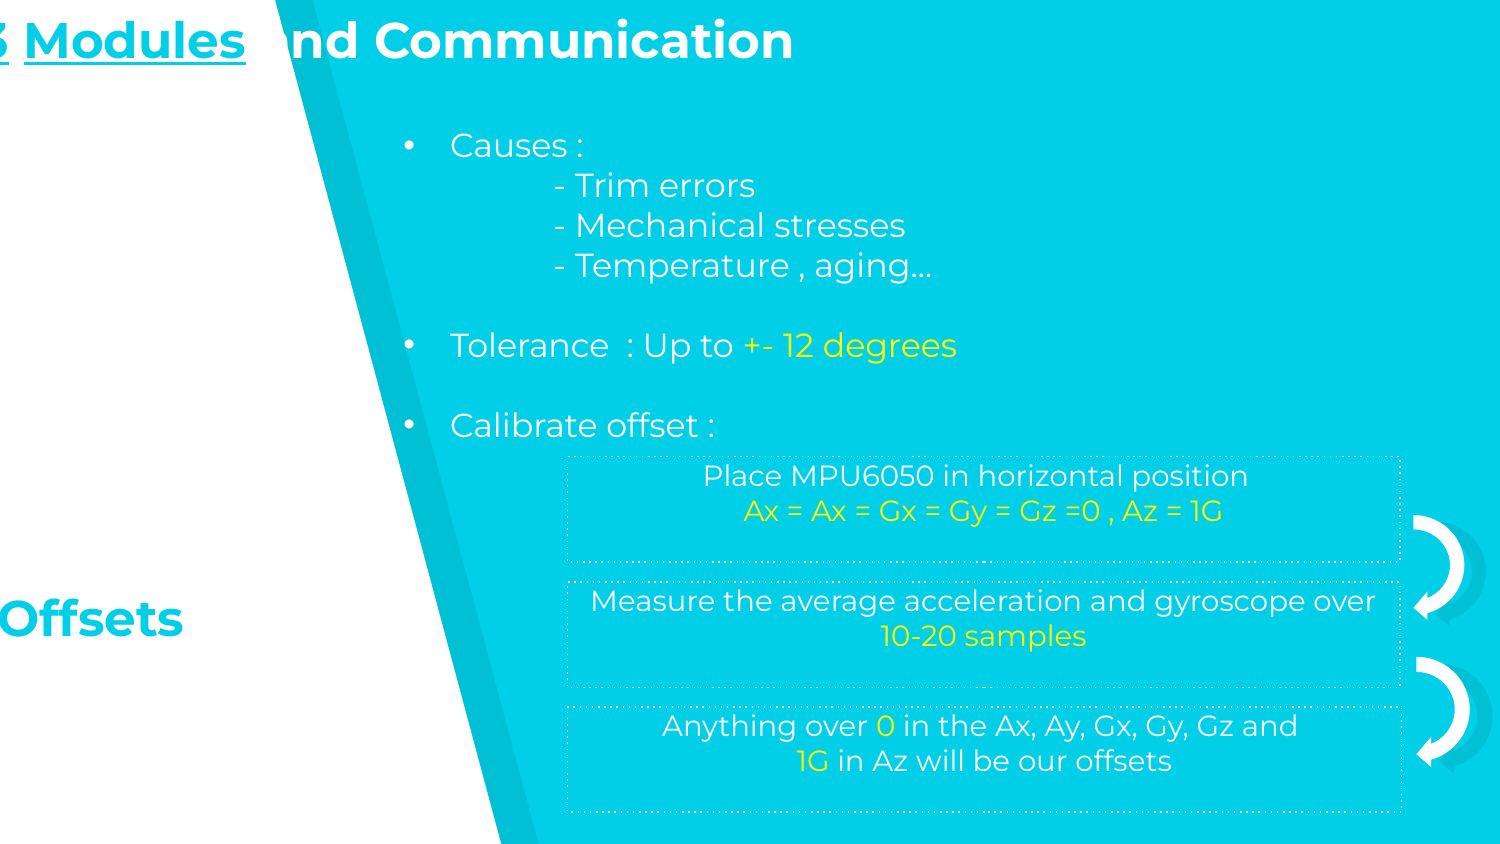

3.3 Modules and Communication
Causes :
	- Trim errors
	- Mechanical stresses
	- Temperature , aging…

Tolerance  : Up to +- 12 degrees

Calibrate offset :

Place MPU6050 in horizontal position
Ax = Ax = Gx = Gy = Gz =0 , Az = 1G

Offsets
Measure the average acceleration and gyroscope over 10-20 samples

Anything over 0 in the Ax, Ay, Gx, Gy, Gz and
1G in Az will be our offsets